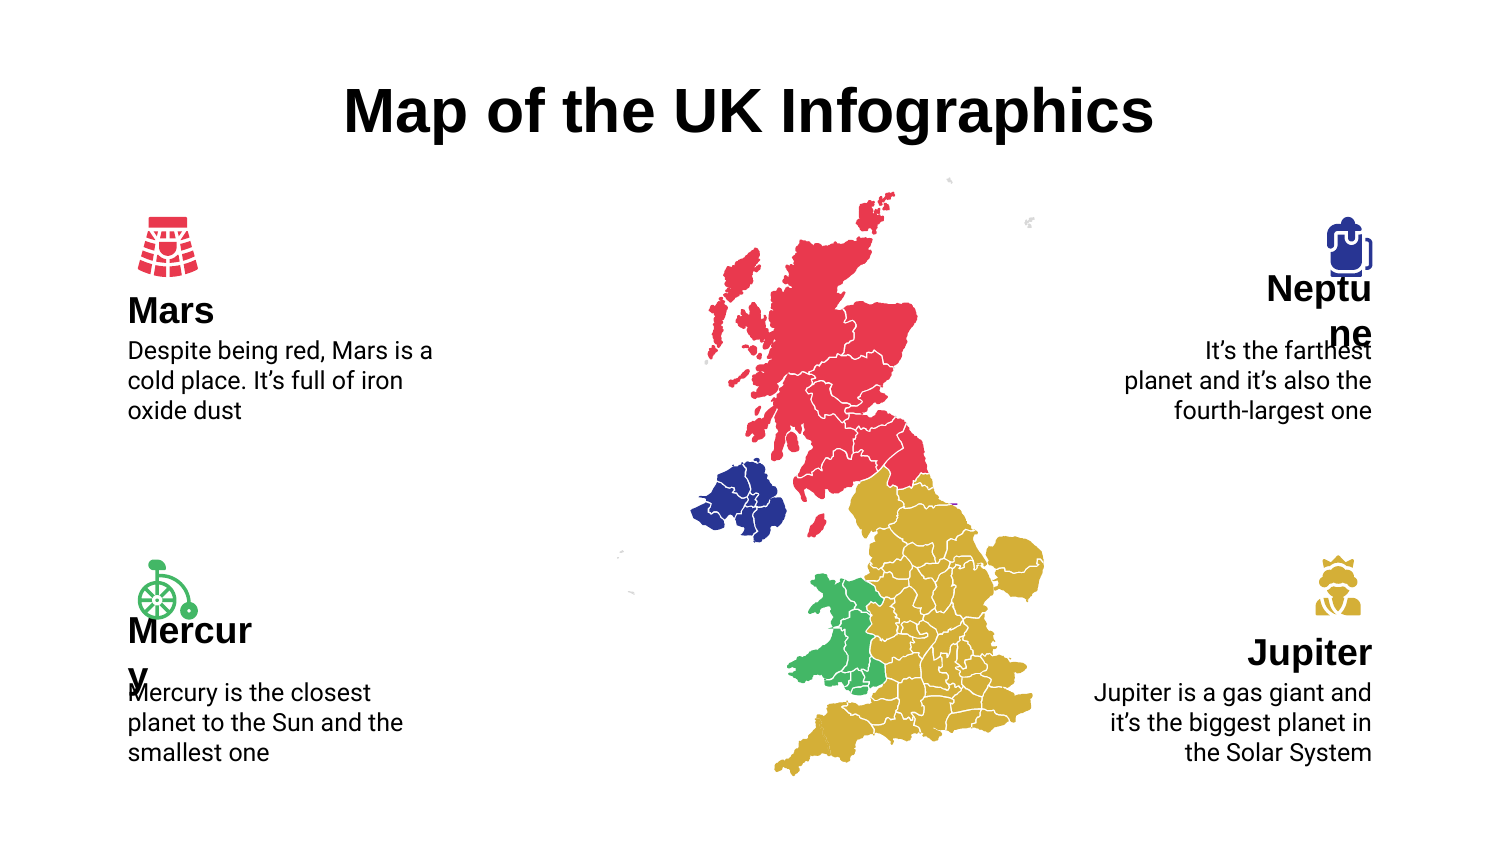

# Map of the UK Infographics

Mars
Neptune
Despite being red, Mars is a cold place. It’s full of iron oxide dust
It’s the farthest
planet and it’s also the fourth-largest one

Mercury
Jupiter
Mercury is the closest planet to the Sun and the smallest one
Jupiter is a gas giant and it’s the biggest planet in the Solar System